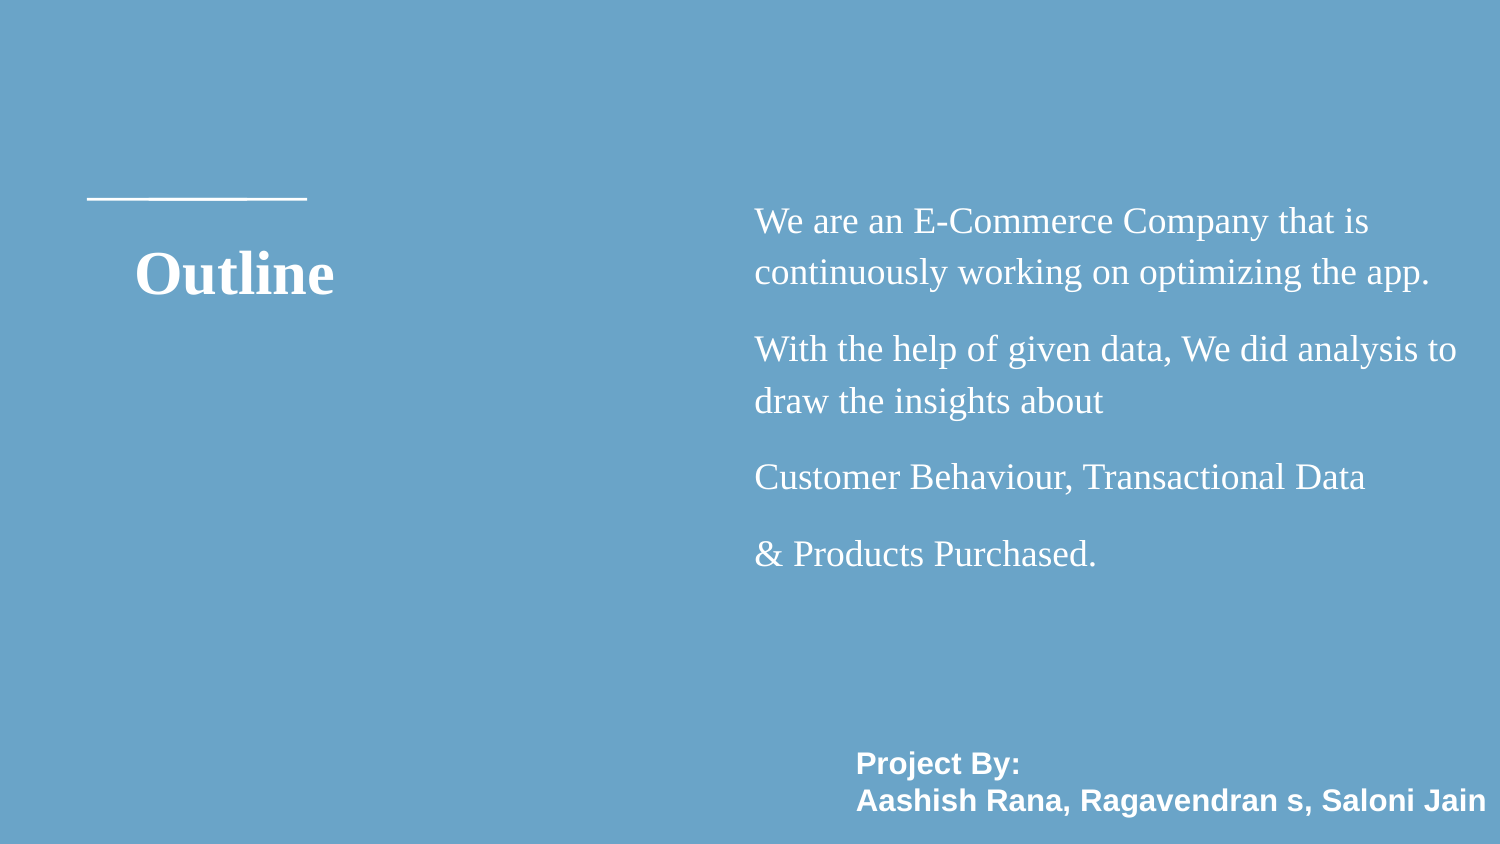

We are an E-Commerce Company that is continuously working on optimizing the app.
With the help of given data, We did analysis to draw the insights about
Customer Behaviour, Transactional Data
& Products Purchased.

# Outline
Project By:
Aashish Rana, Ragavendran s, Saloni Jain